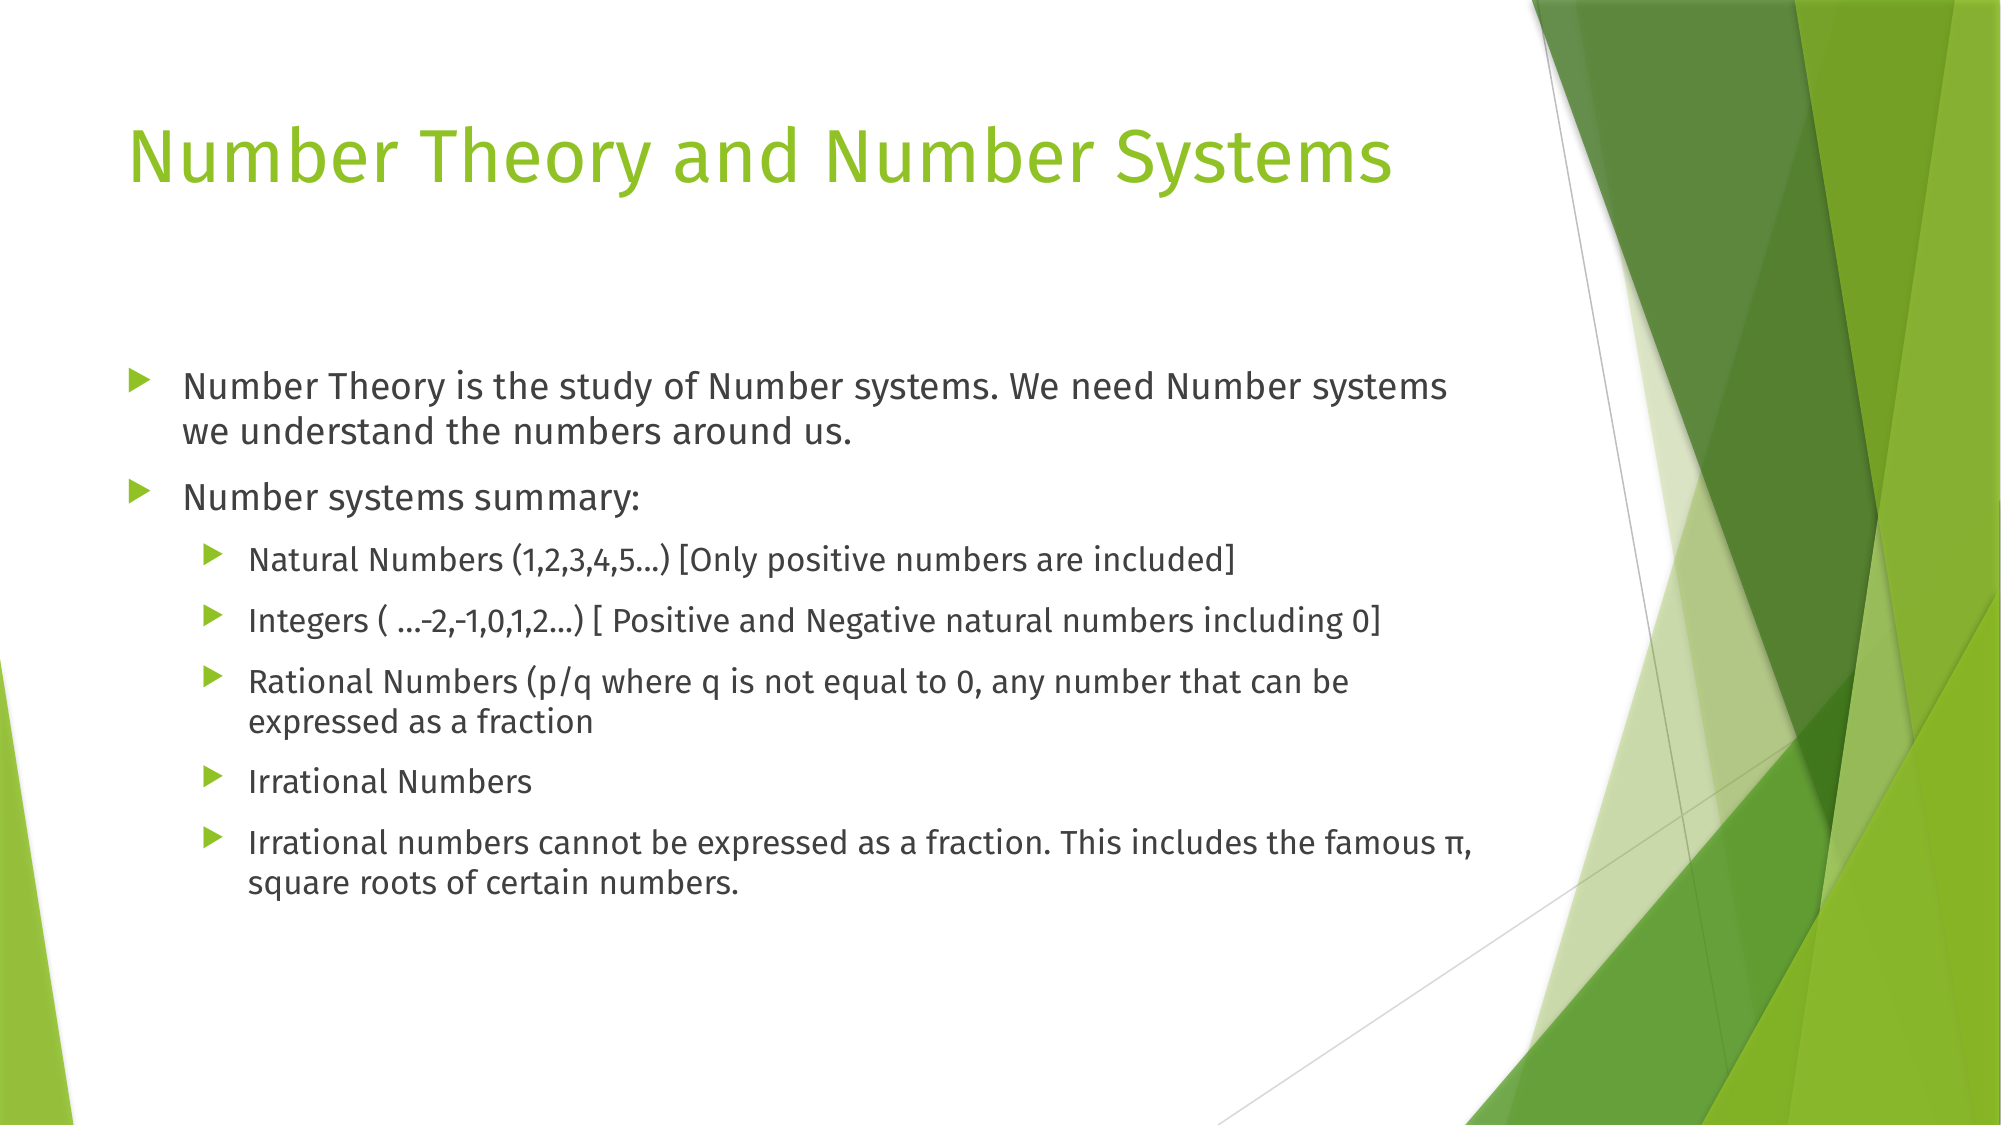

# Number Theory and Number Systems
Number Theory is the study of Number systems. We need Number systems we understand the numbers around us.
Number systems summary:
Natural Numbers (1,2,3,4,5...) [Only positive numbers are included]
Integers ( …-2,-1,0,1,2...) [ Positive and Negative natural numbers including 0]
Rational Numbers (p/q where q is not equal to 0, any number that can be expressed as a fraction
Irrational Numbers
Irrational numbers cannot be expressed as a fraction. This includes the famous π, square roots of certain numbers.